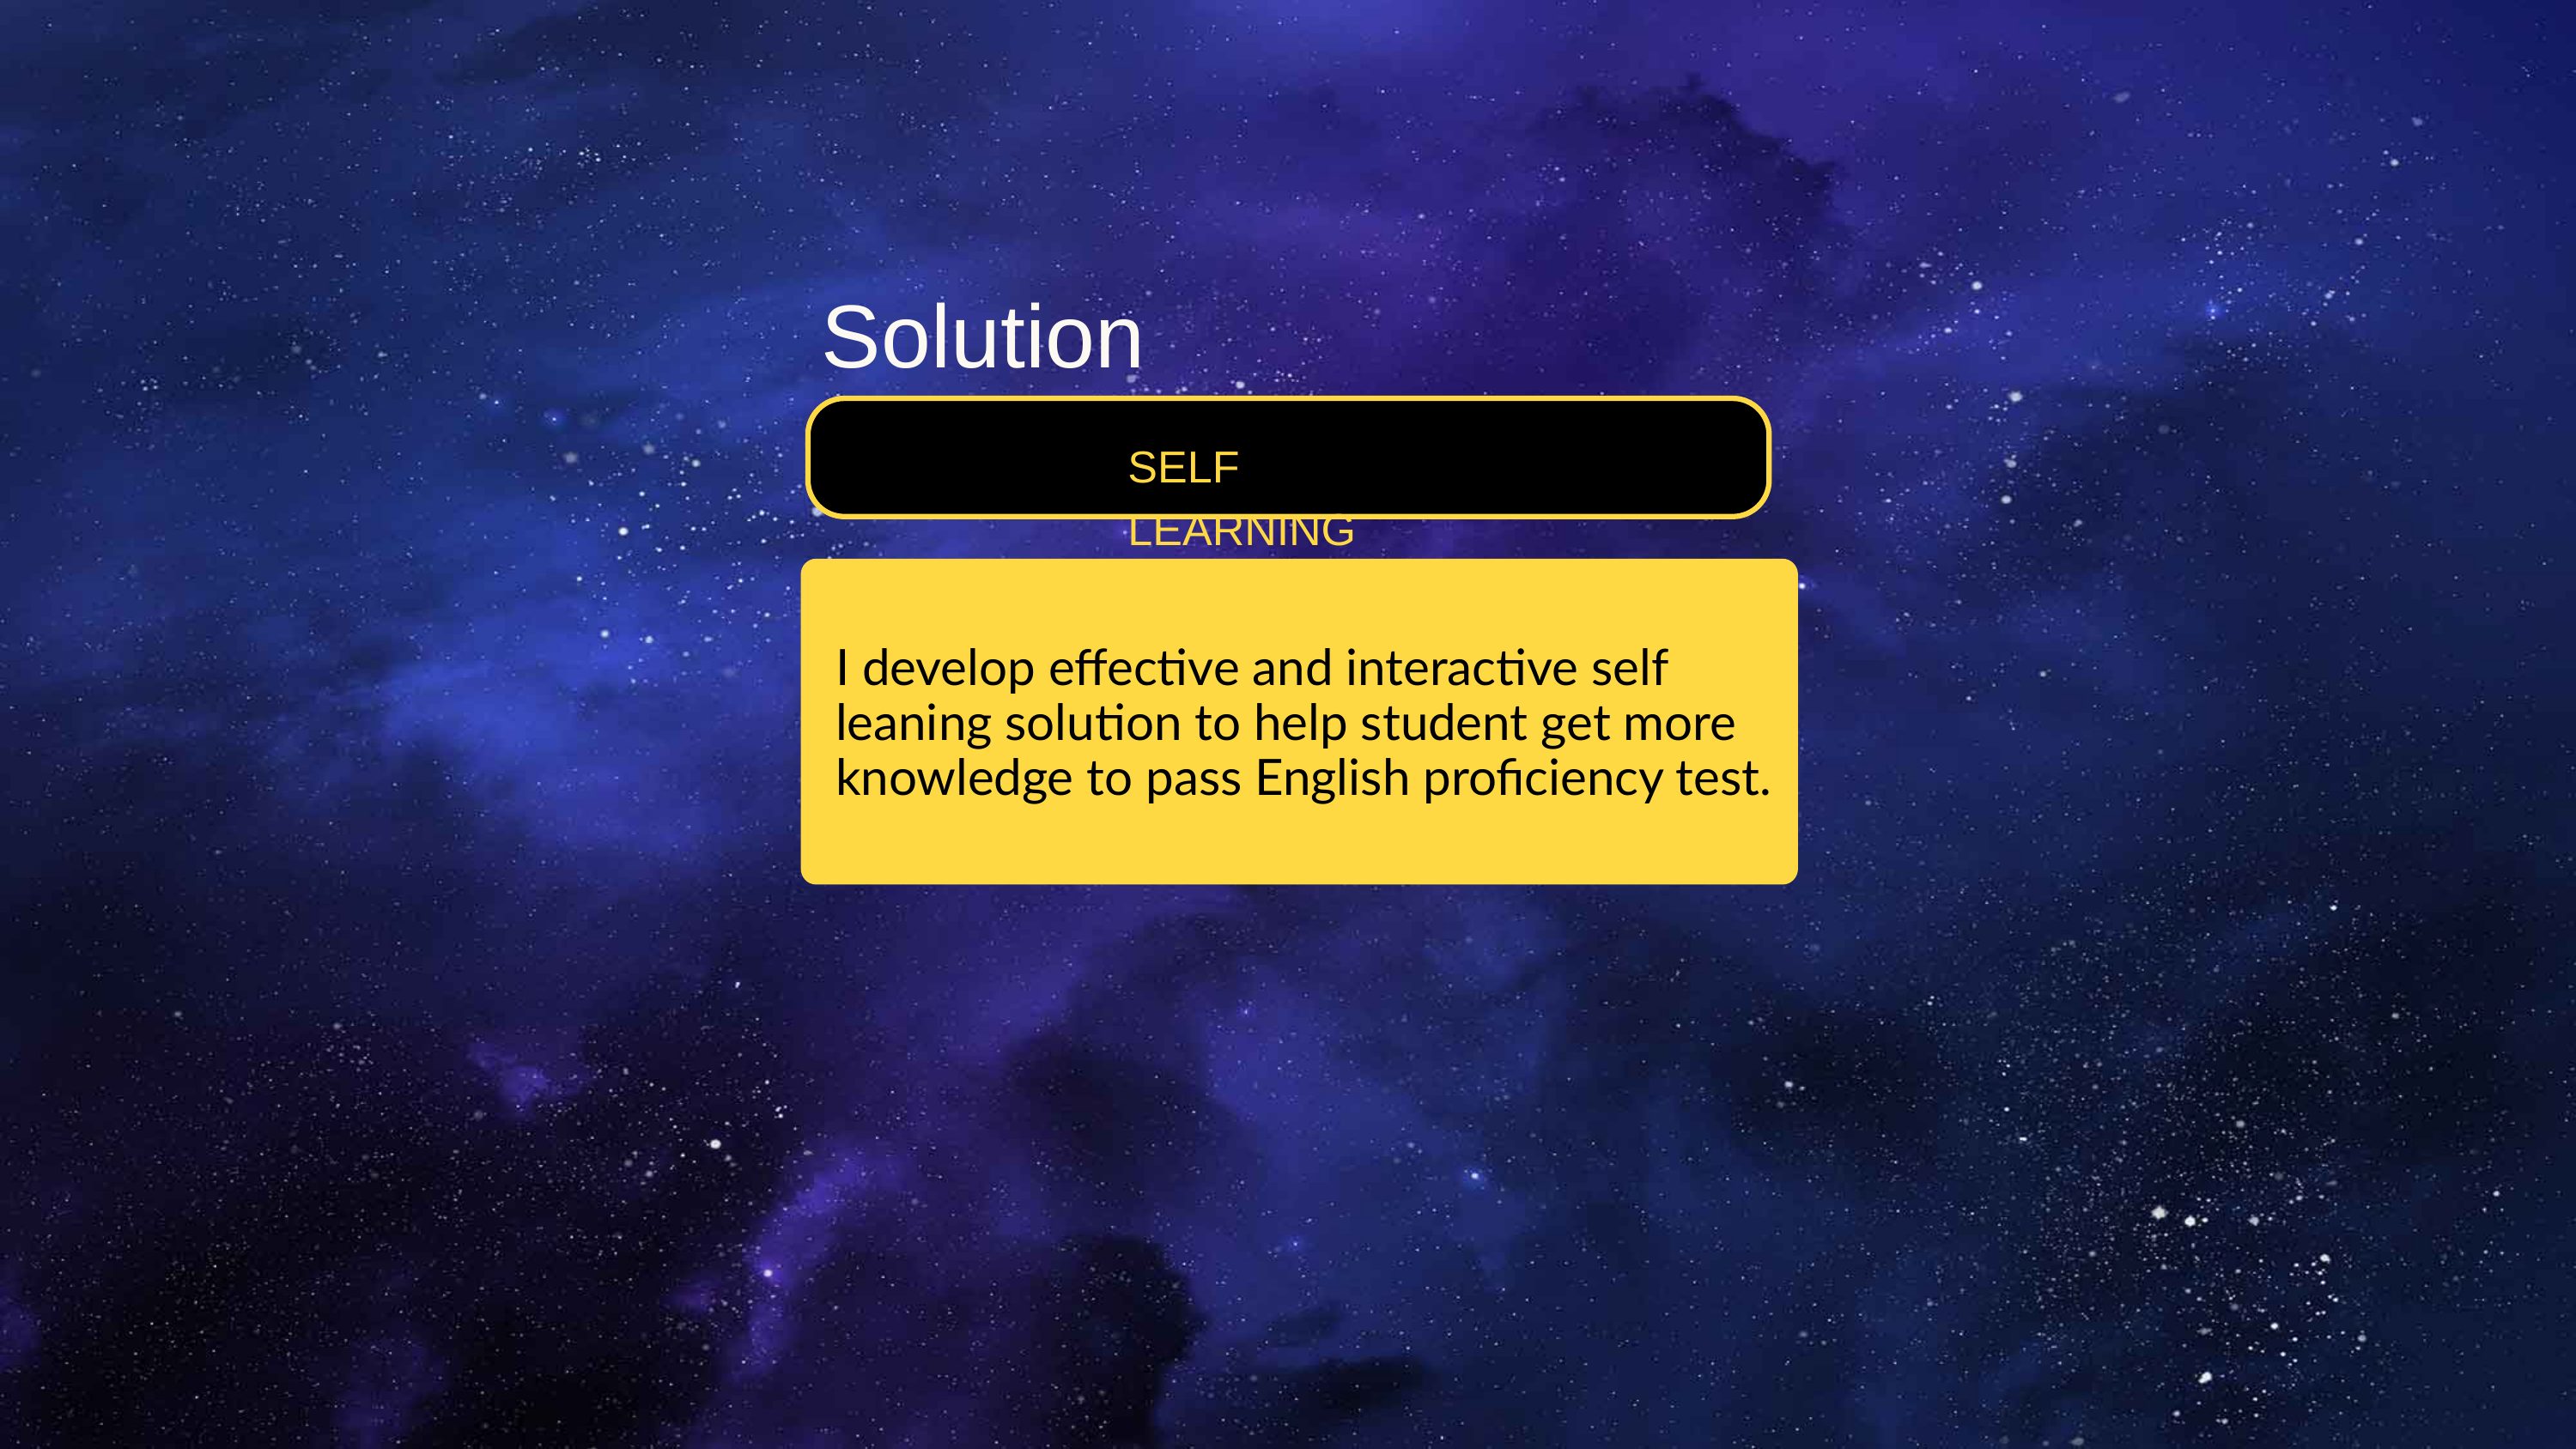

Solution

SELF LEARNING

I develop effective and interactive self leaning solution to help student get more knowledge to pass English proficiency test.